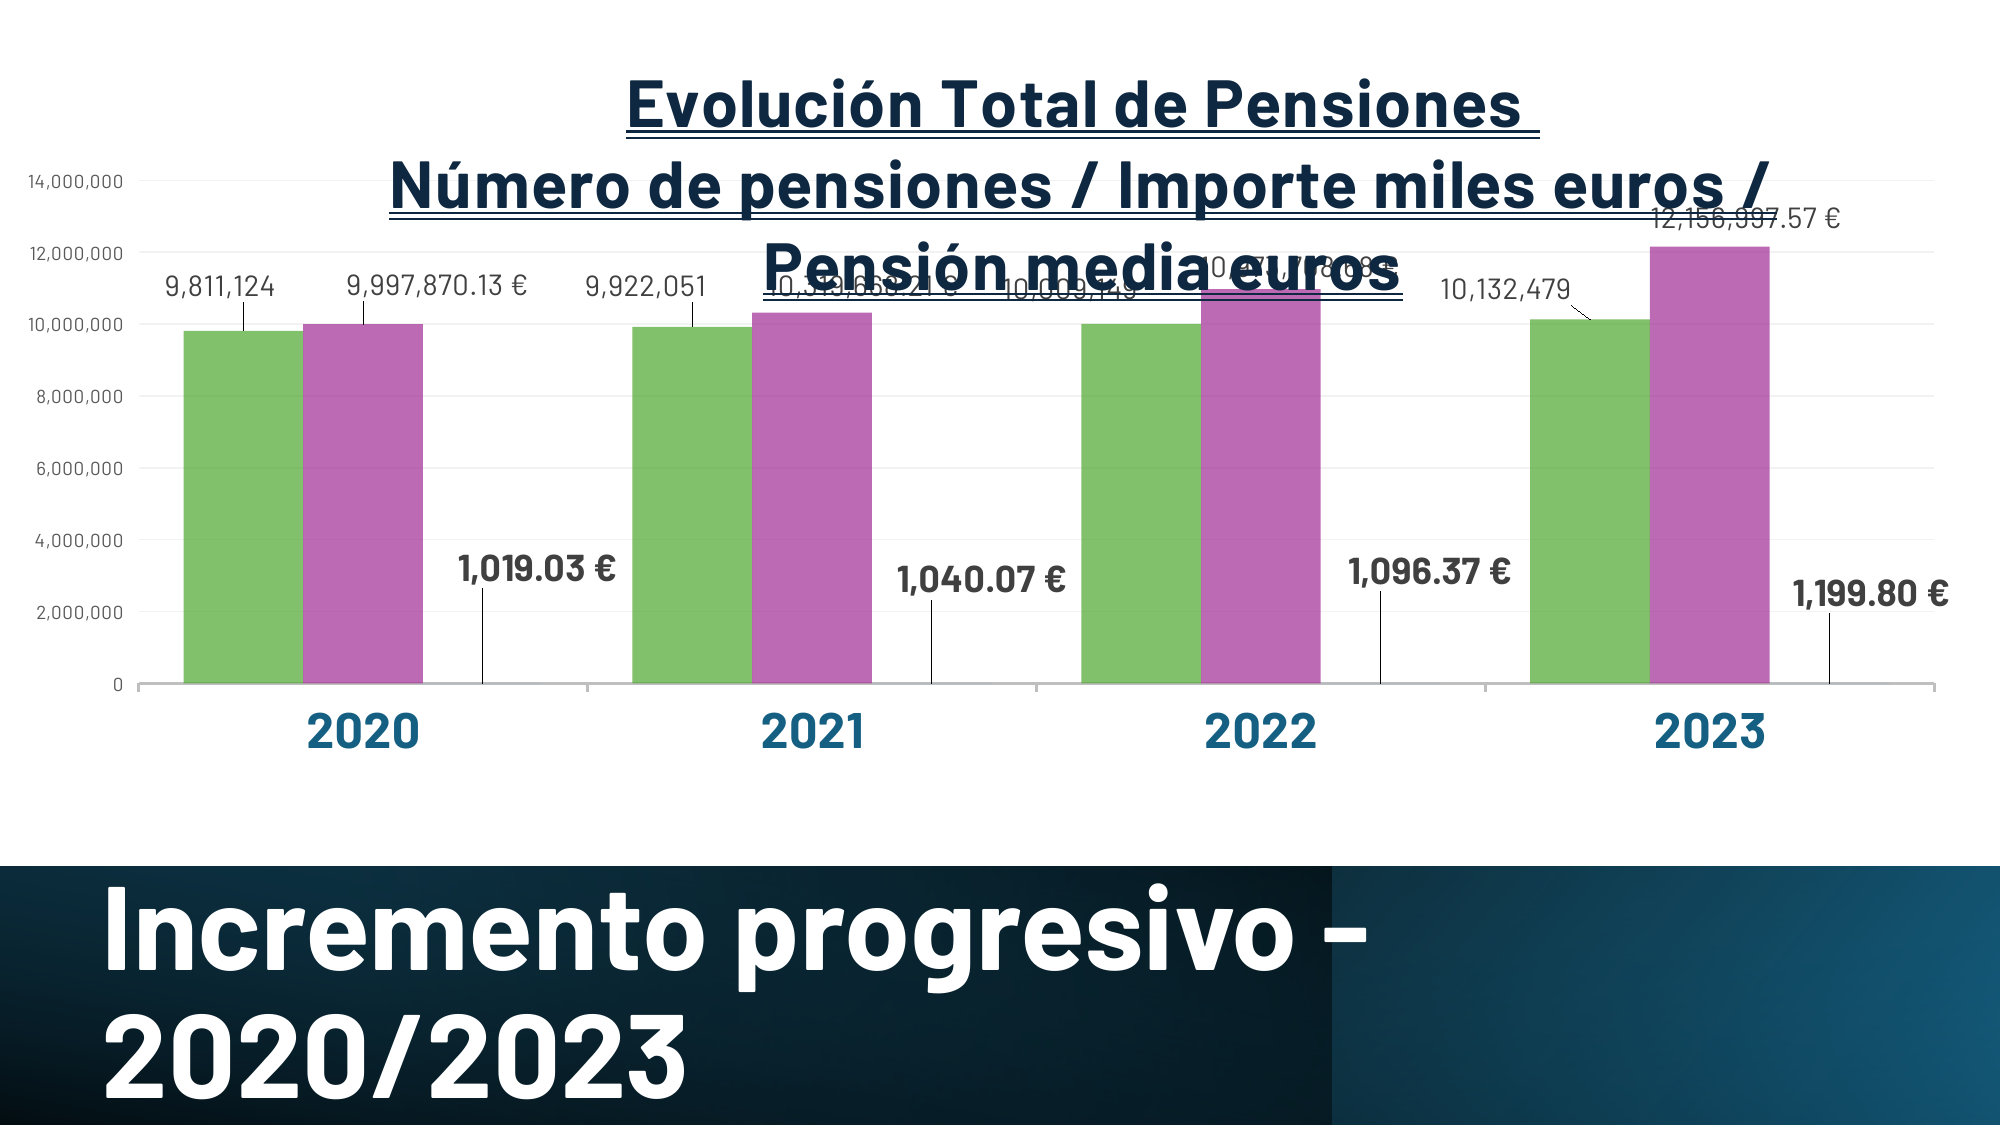

### Chart: Evolución Total de Pensiones
Número de pensiones / Importe miles euros / Pensión media euros

| Category | Total pensiones 2020/2023 | Total pensiones 2020/2023 | Total pensiones 2020/2023 |
|---|---|---|---|
| 2020 | 9811124.0 | 9997870.129189996 | 1019.0341217978691 |
| 2021 | 9922051.0 | 10319668.213500006 | 1040.0740949124336 |
| 2022 | 10009149.0 | 10973708.682120025 | 1096.36780131058 |
| 2023 | 10132479.0 | 12156997.569279986 | 1199.8048620954444 |

# Incremento progresivo - 2020/2023